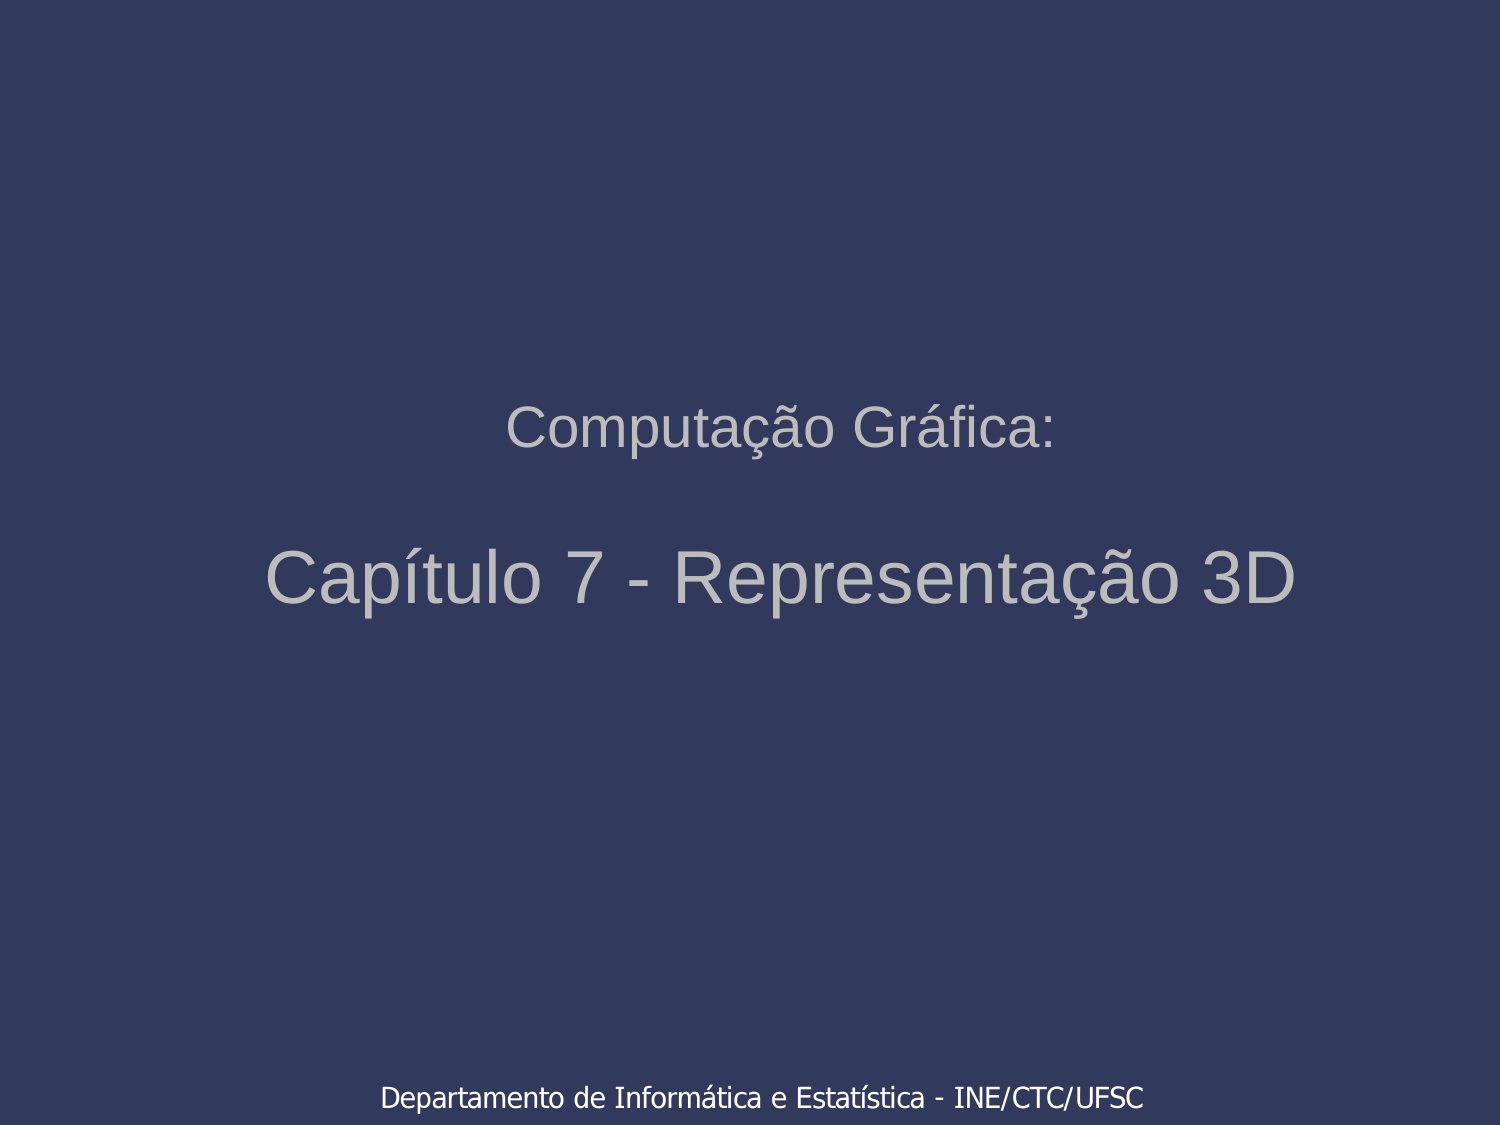

# Computação Gráfica: Capítulo 7 - Representação 3D
Departamento de Informática e Estatística - INE/CTC/UFSC